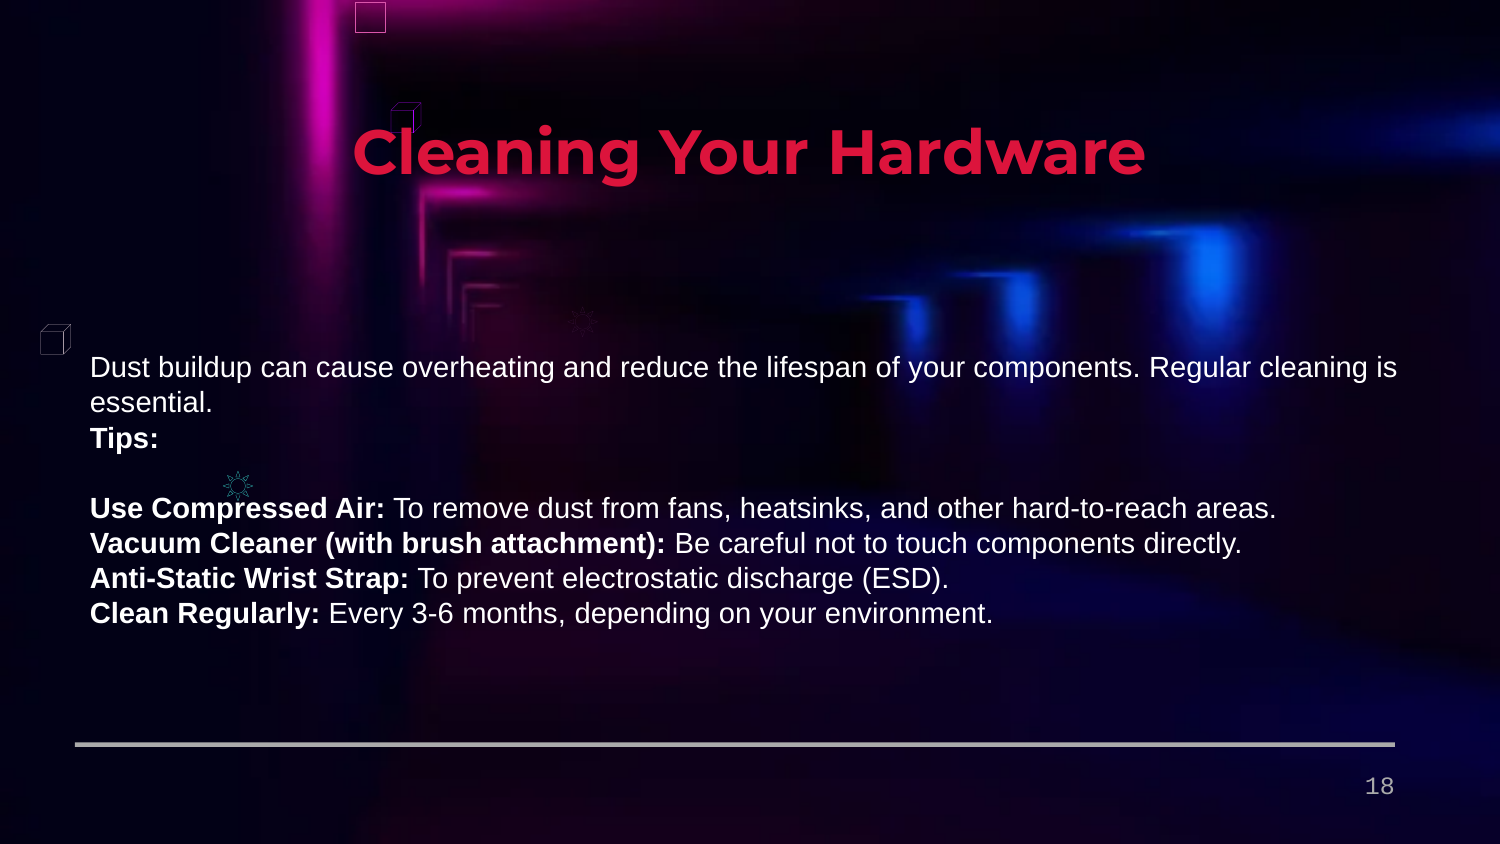

Cleaning Your Hardware

Dust buildup can cause overheating and reduce the lifespan of your components. Regular cleaning is essential.
Tips:

Use Compressed Air: To remove dust from fans, heatsinks, and other hard-to-reach areas.
Vacuum Cleaner (with brush attachment): Be careful not to touch components directly.
Anti-Static Wrist Strap: To prevent electrostatic discharge (ESD).
Clean Regularly: Every 3-6 months, depending on your environment.

18